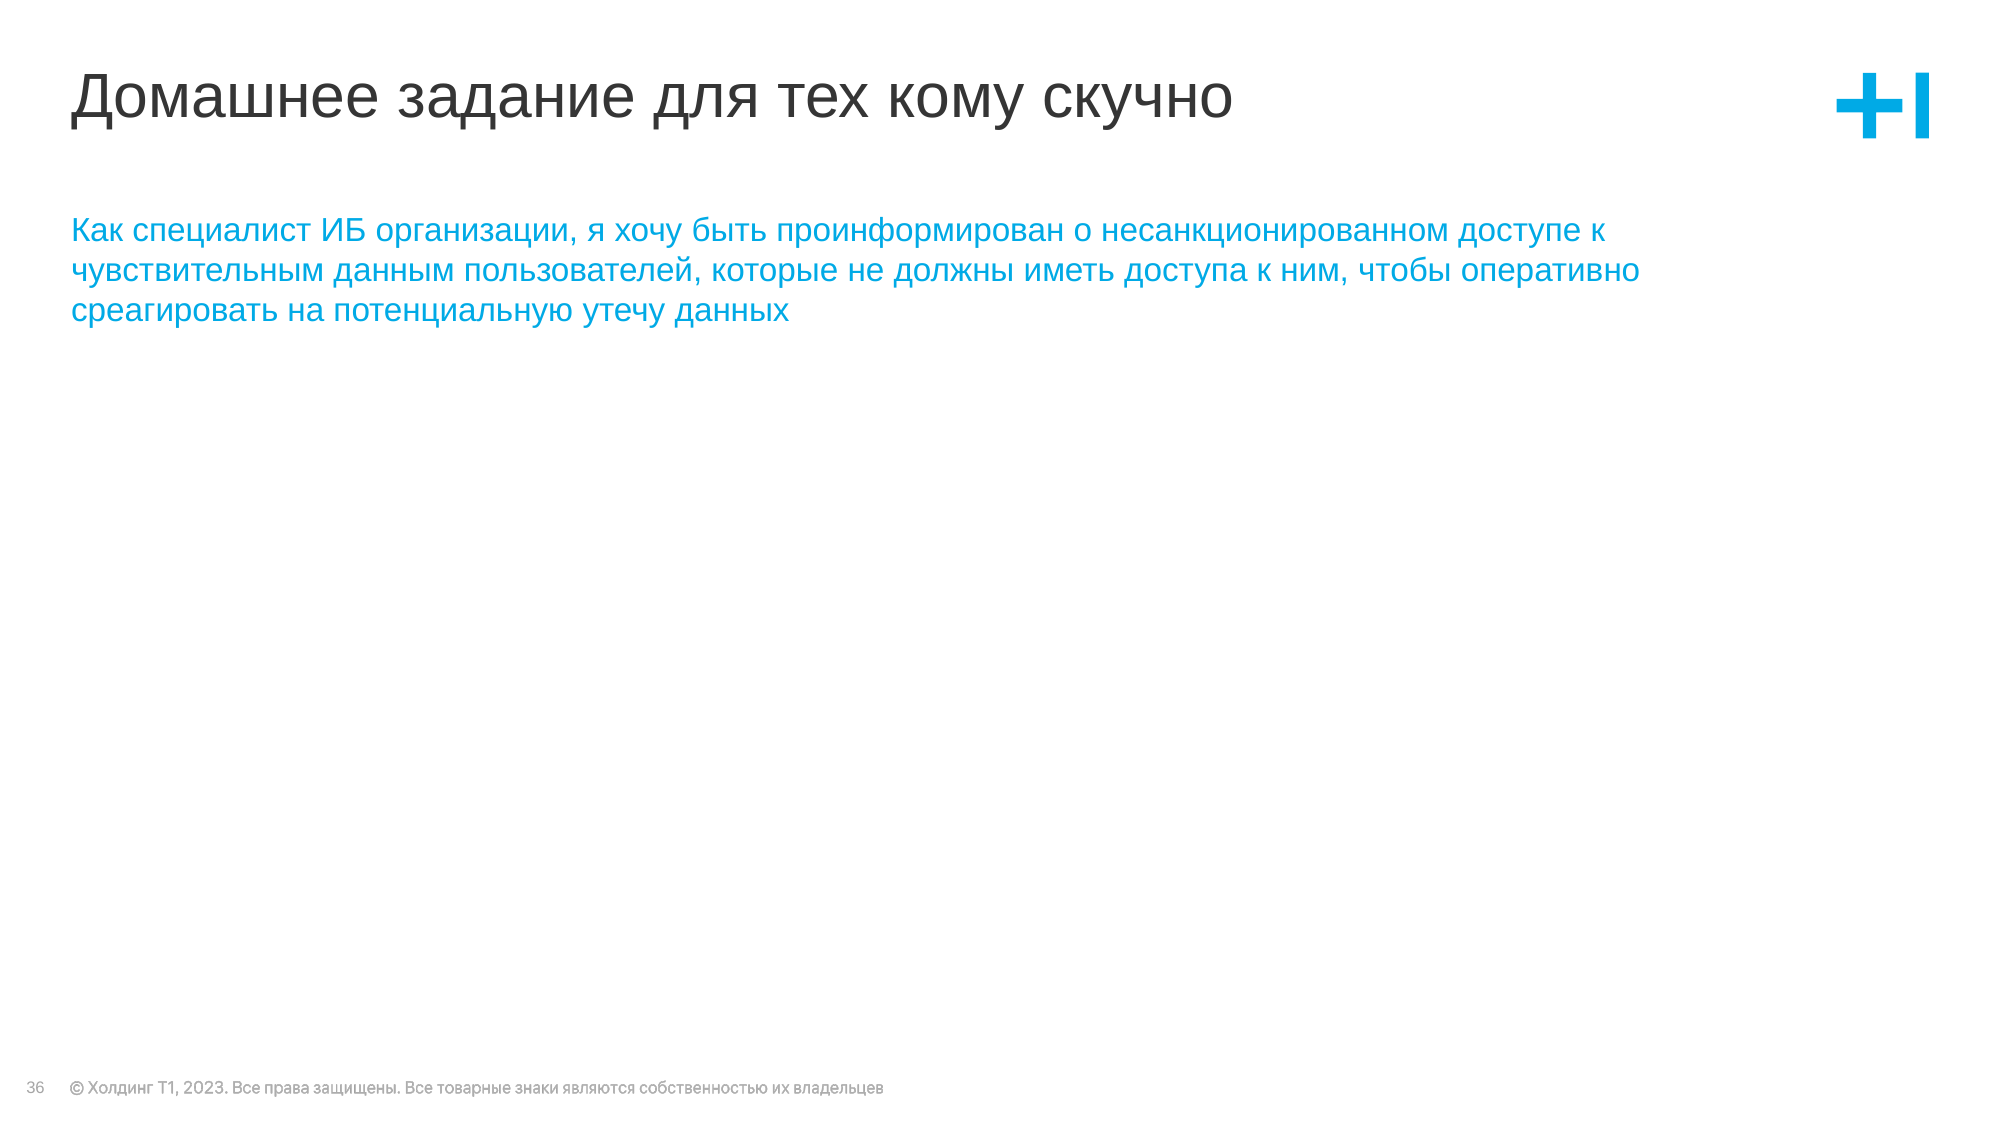

# Домашнее задание для тех кому скучно
Как специалист ИБ организации, я хочу быть проинформирован о несанкционированном доступе к чувствительным данным пользователей, которые не должны иметь доступа к ним, чтобы оперативно среагировать на потенциальную утечу данных